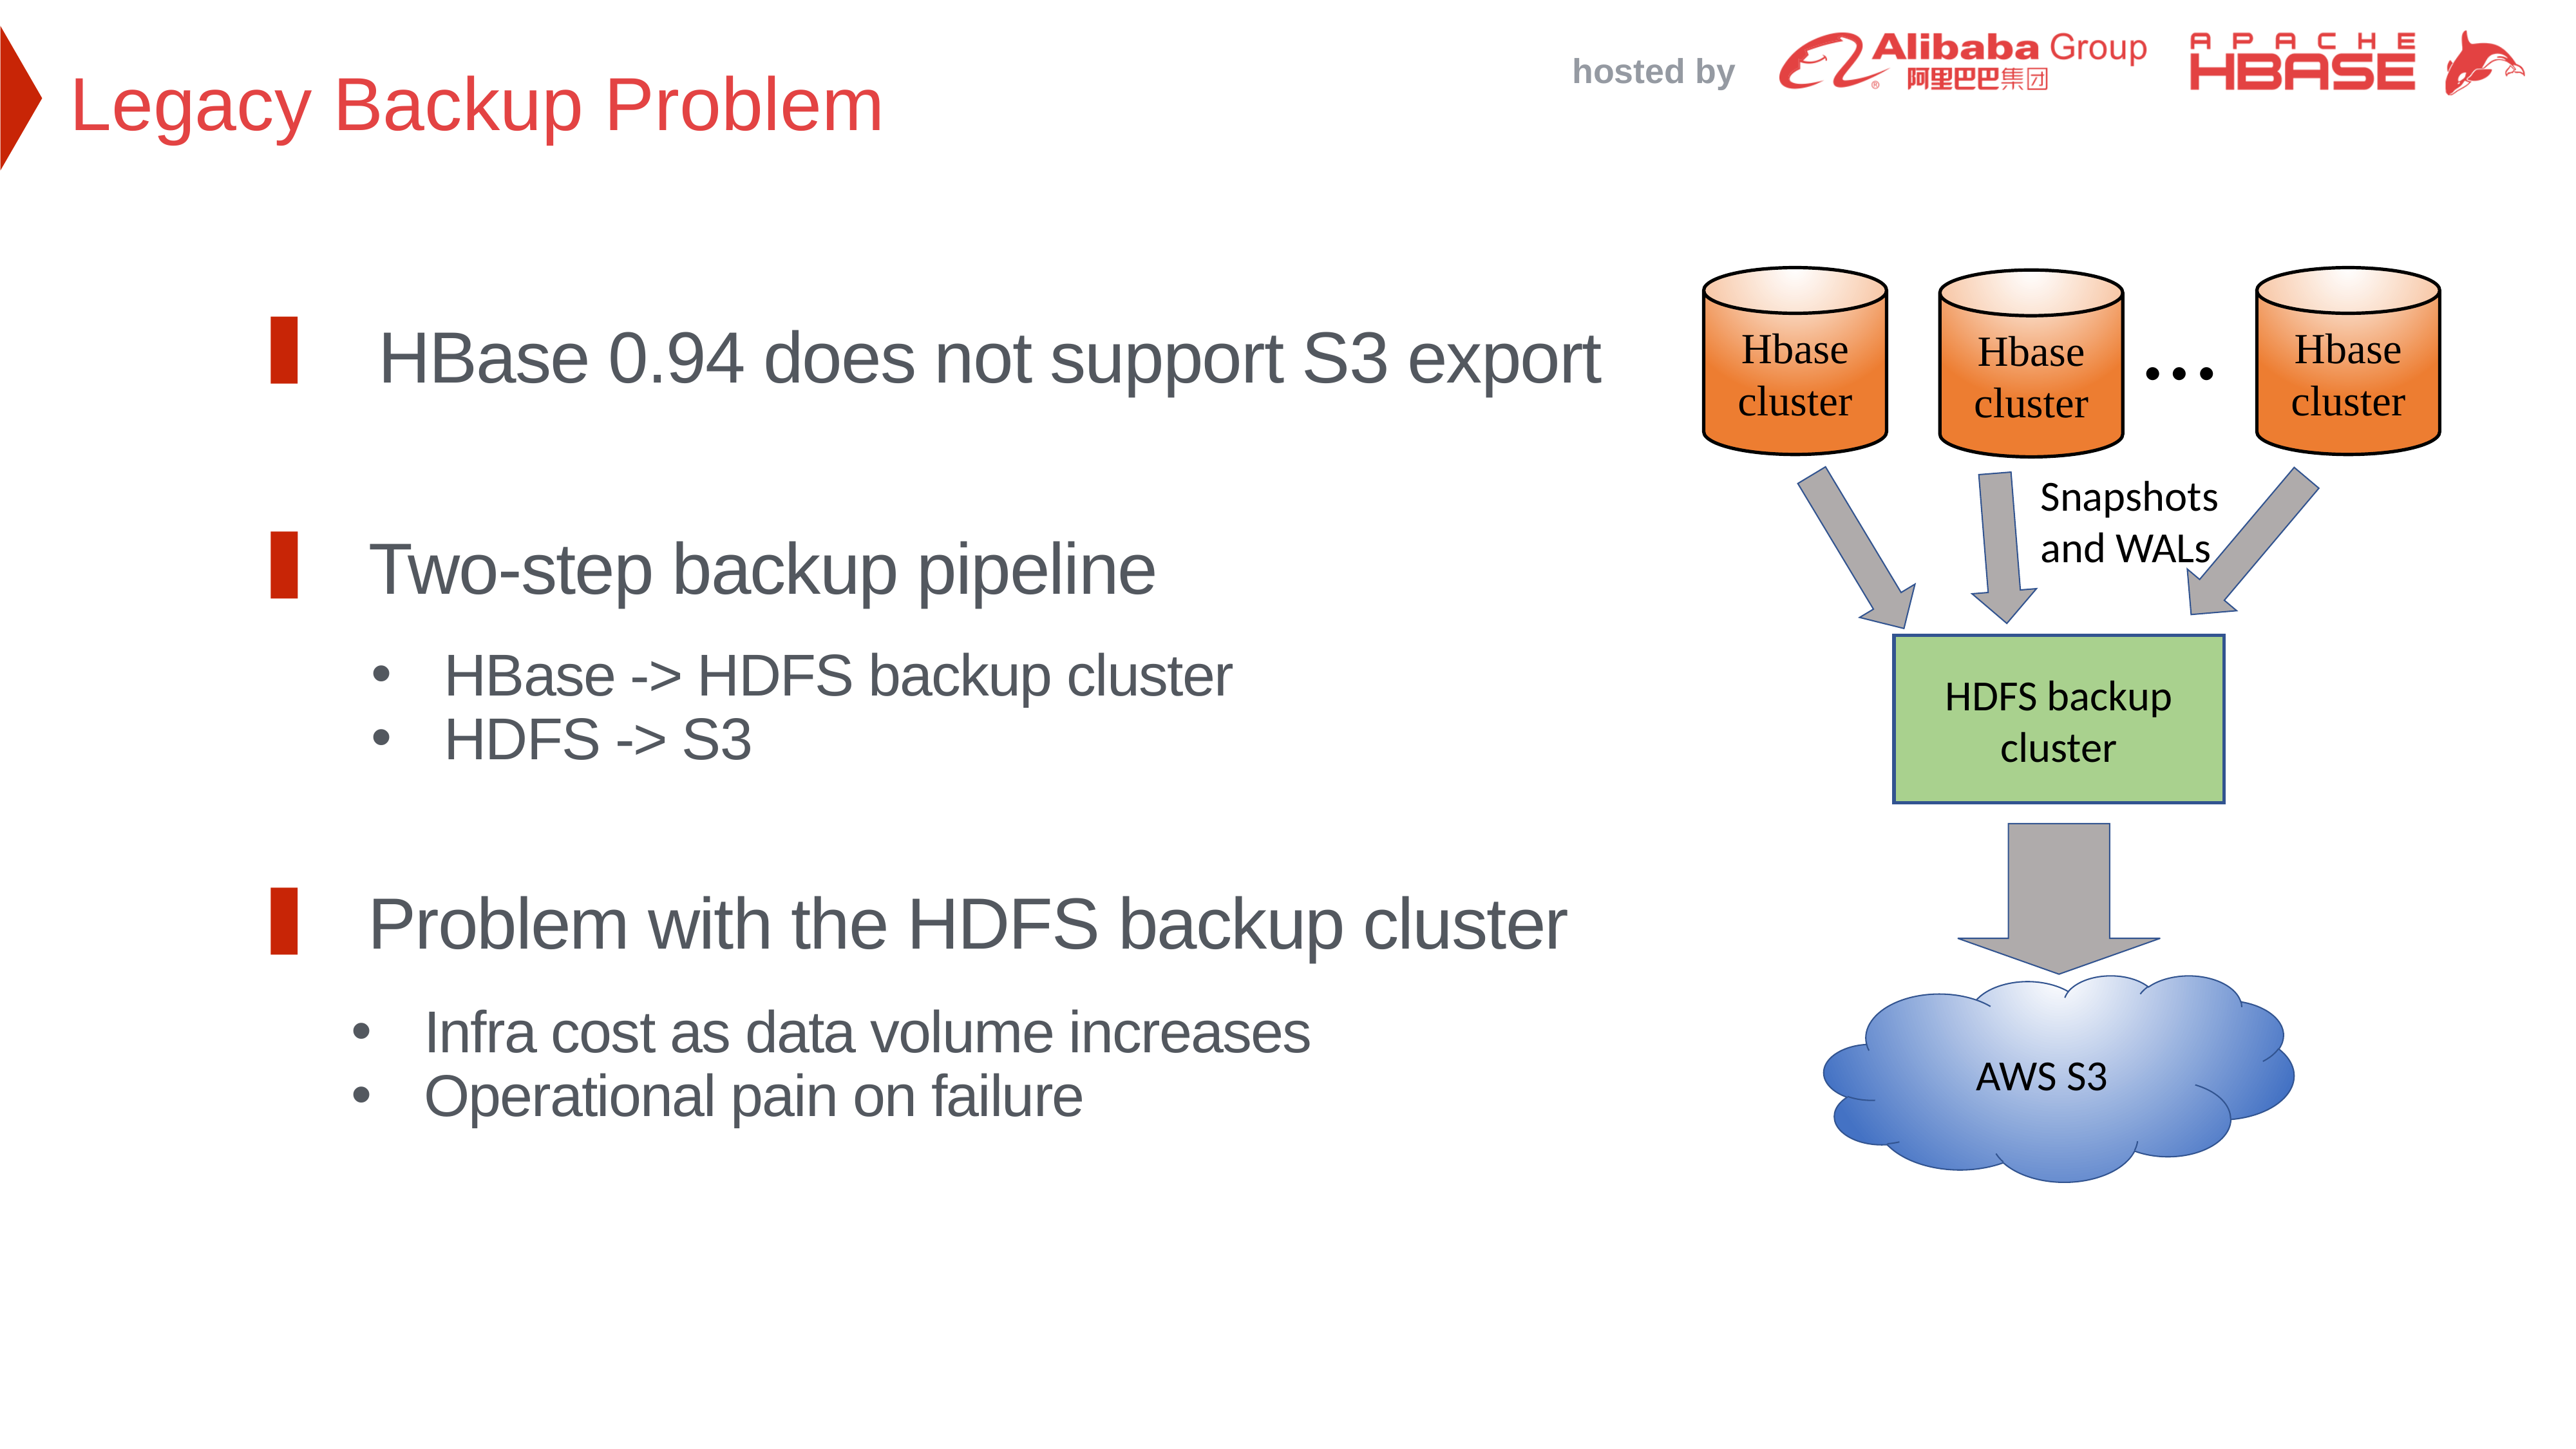

Legacy Backup Problem
Hbase cluster
…
Hbase cluster
Hbase cluster

Snapshots
and WALs

HDFS backup cluster

AWS S3
HBase 0.94 does not support S3 export

Two-step backup pipeline

HBase -> HDFS backup cluster
HDFS -> S3
Problem with the HDFS backup cluster

Infra cost as data volume increases
Operational pain on failure